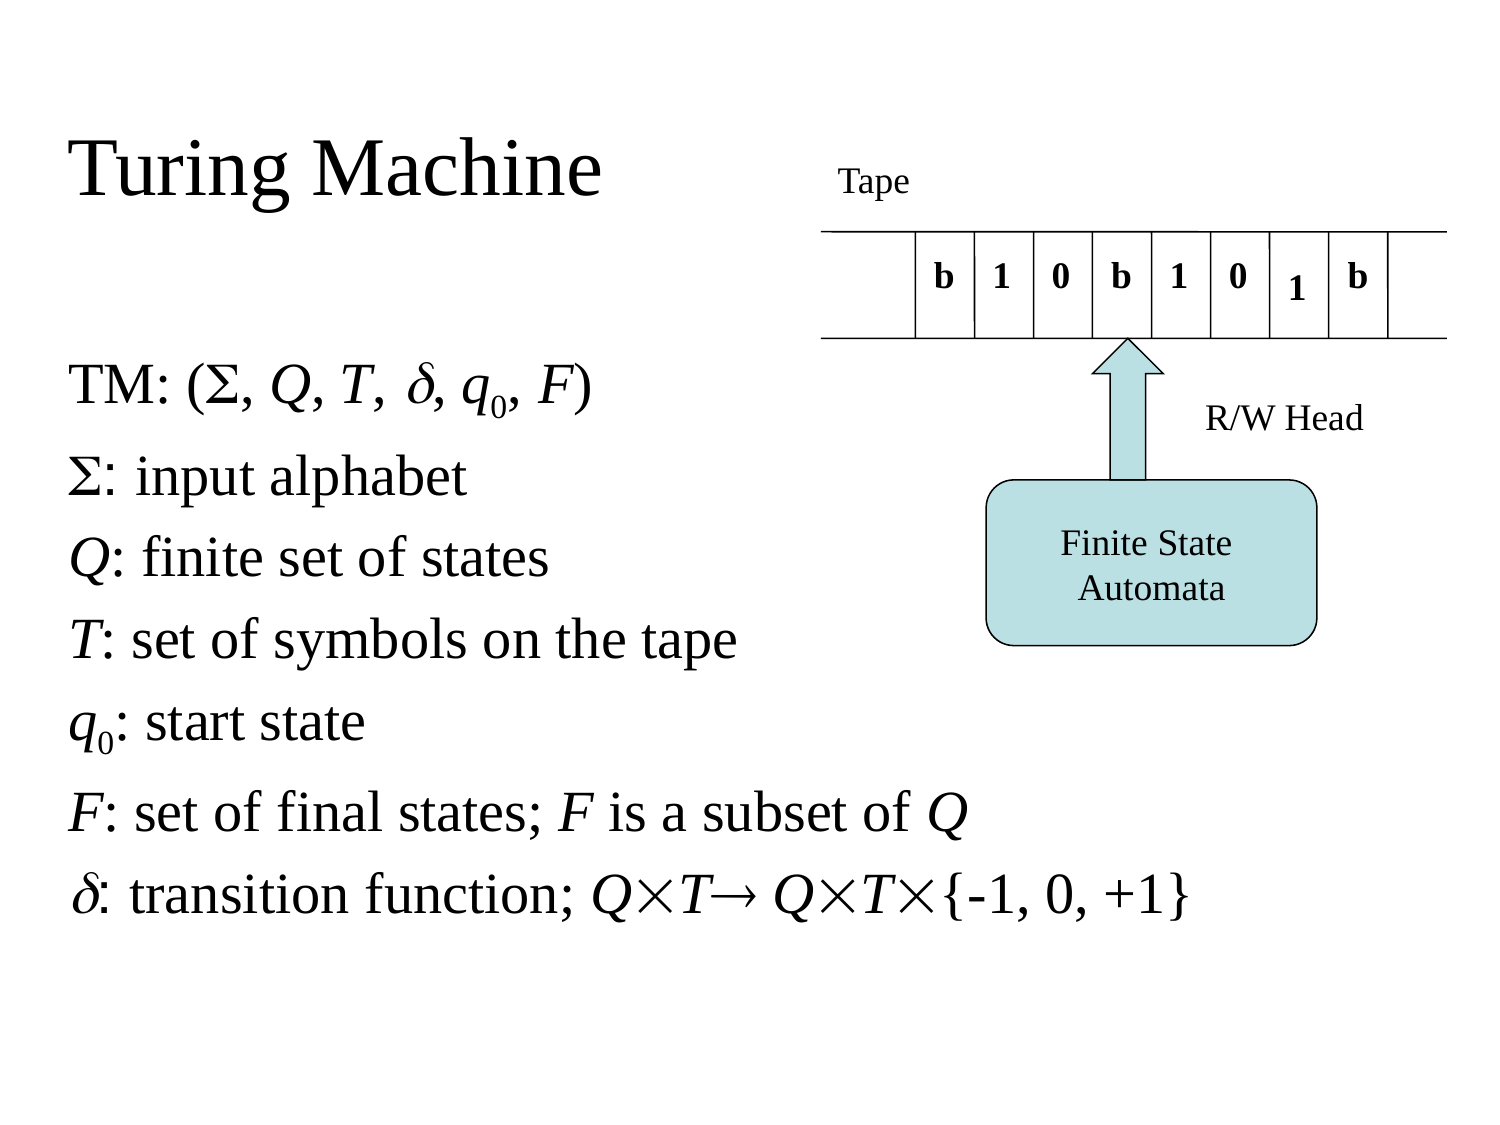

# Turing Machine
Tape

b
1
0
b
1
0
b
1

R/W Head
Finite State
Automata
TM: (Σ, Q, T, δ, q0, F)
Σ: input alphabet
Q: finite set of states
T: set of symbols on the tape
q0: start state
F: set of final states; F is a subset of Q
δ: transition function; Q×T→ Q×T×{-1, 0, +1}